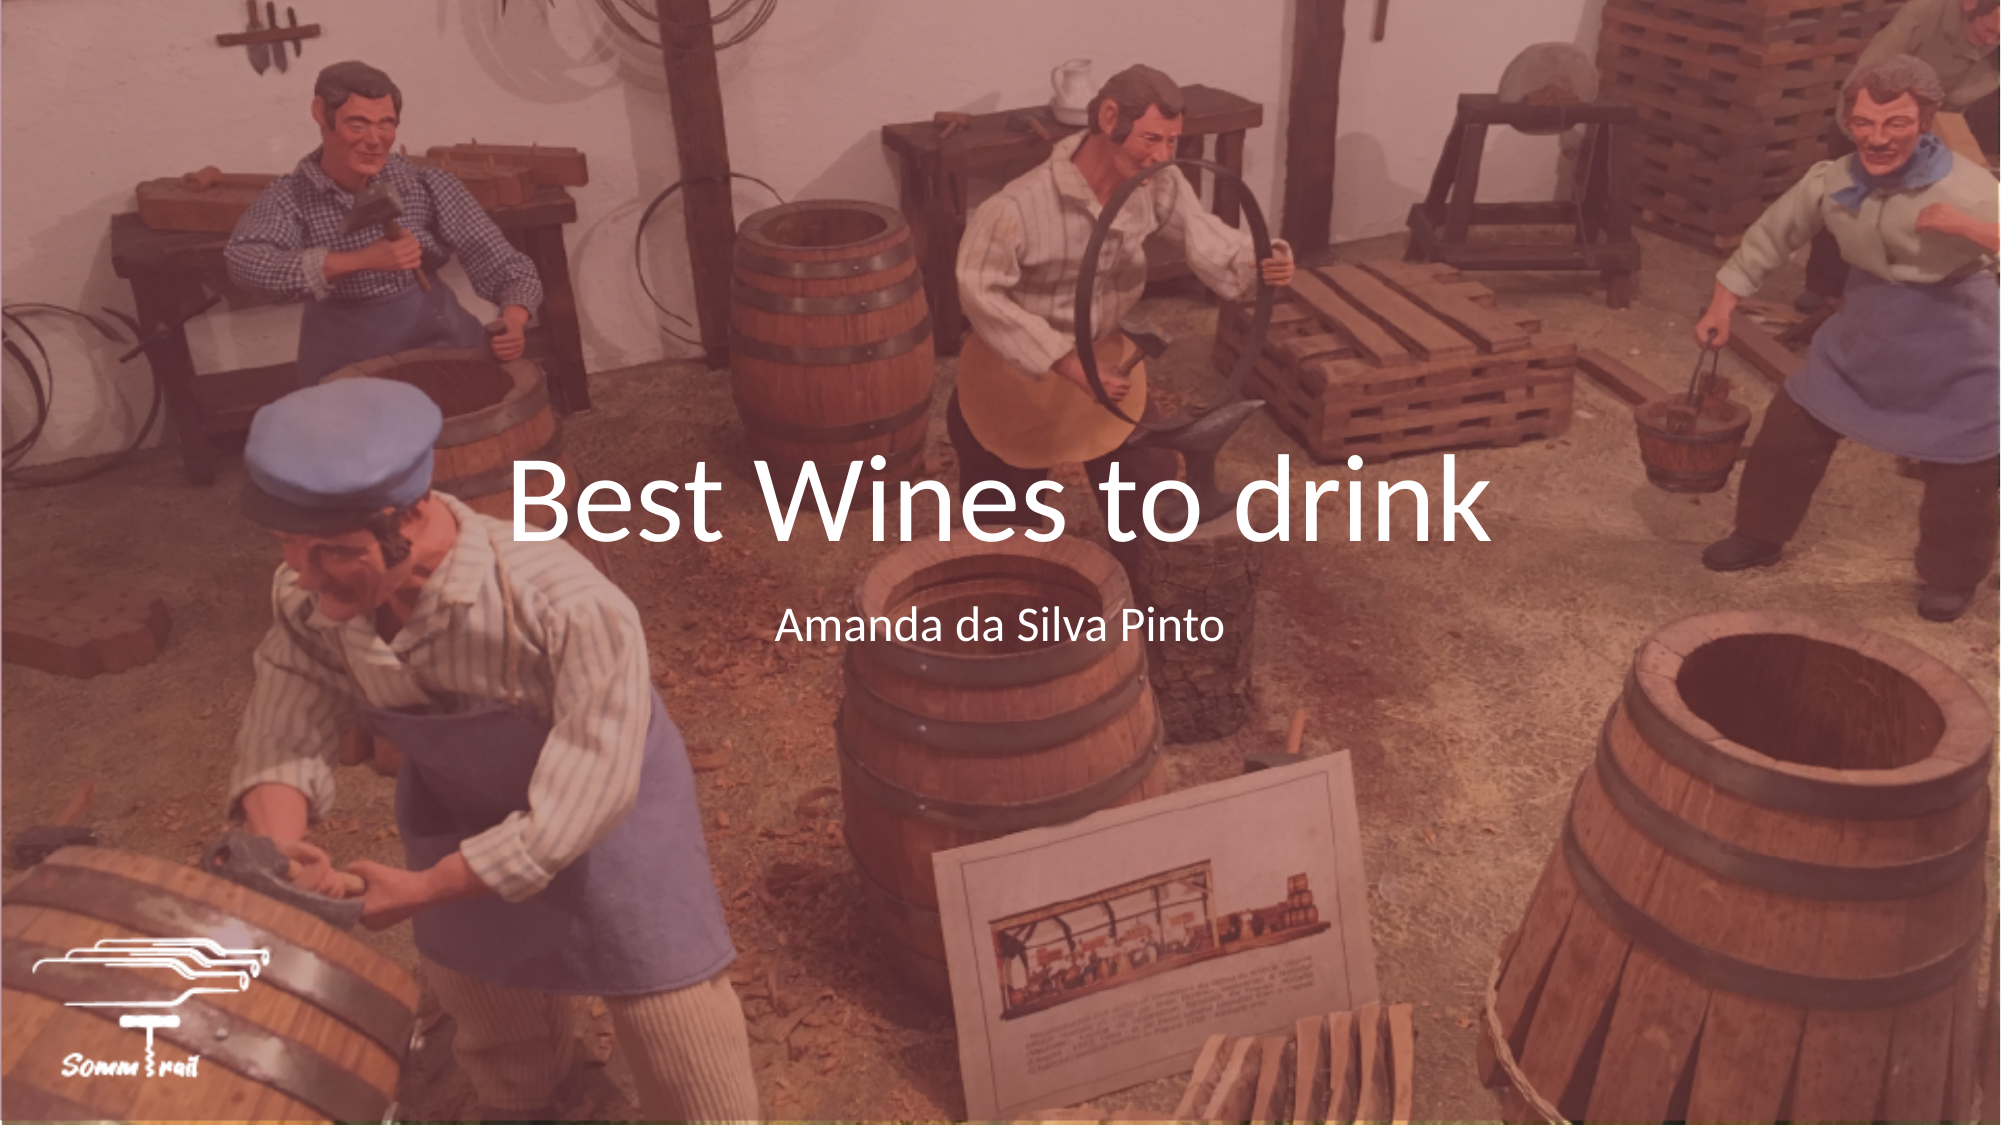

# Best Wines to drink
Amanda da Silva Pinto